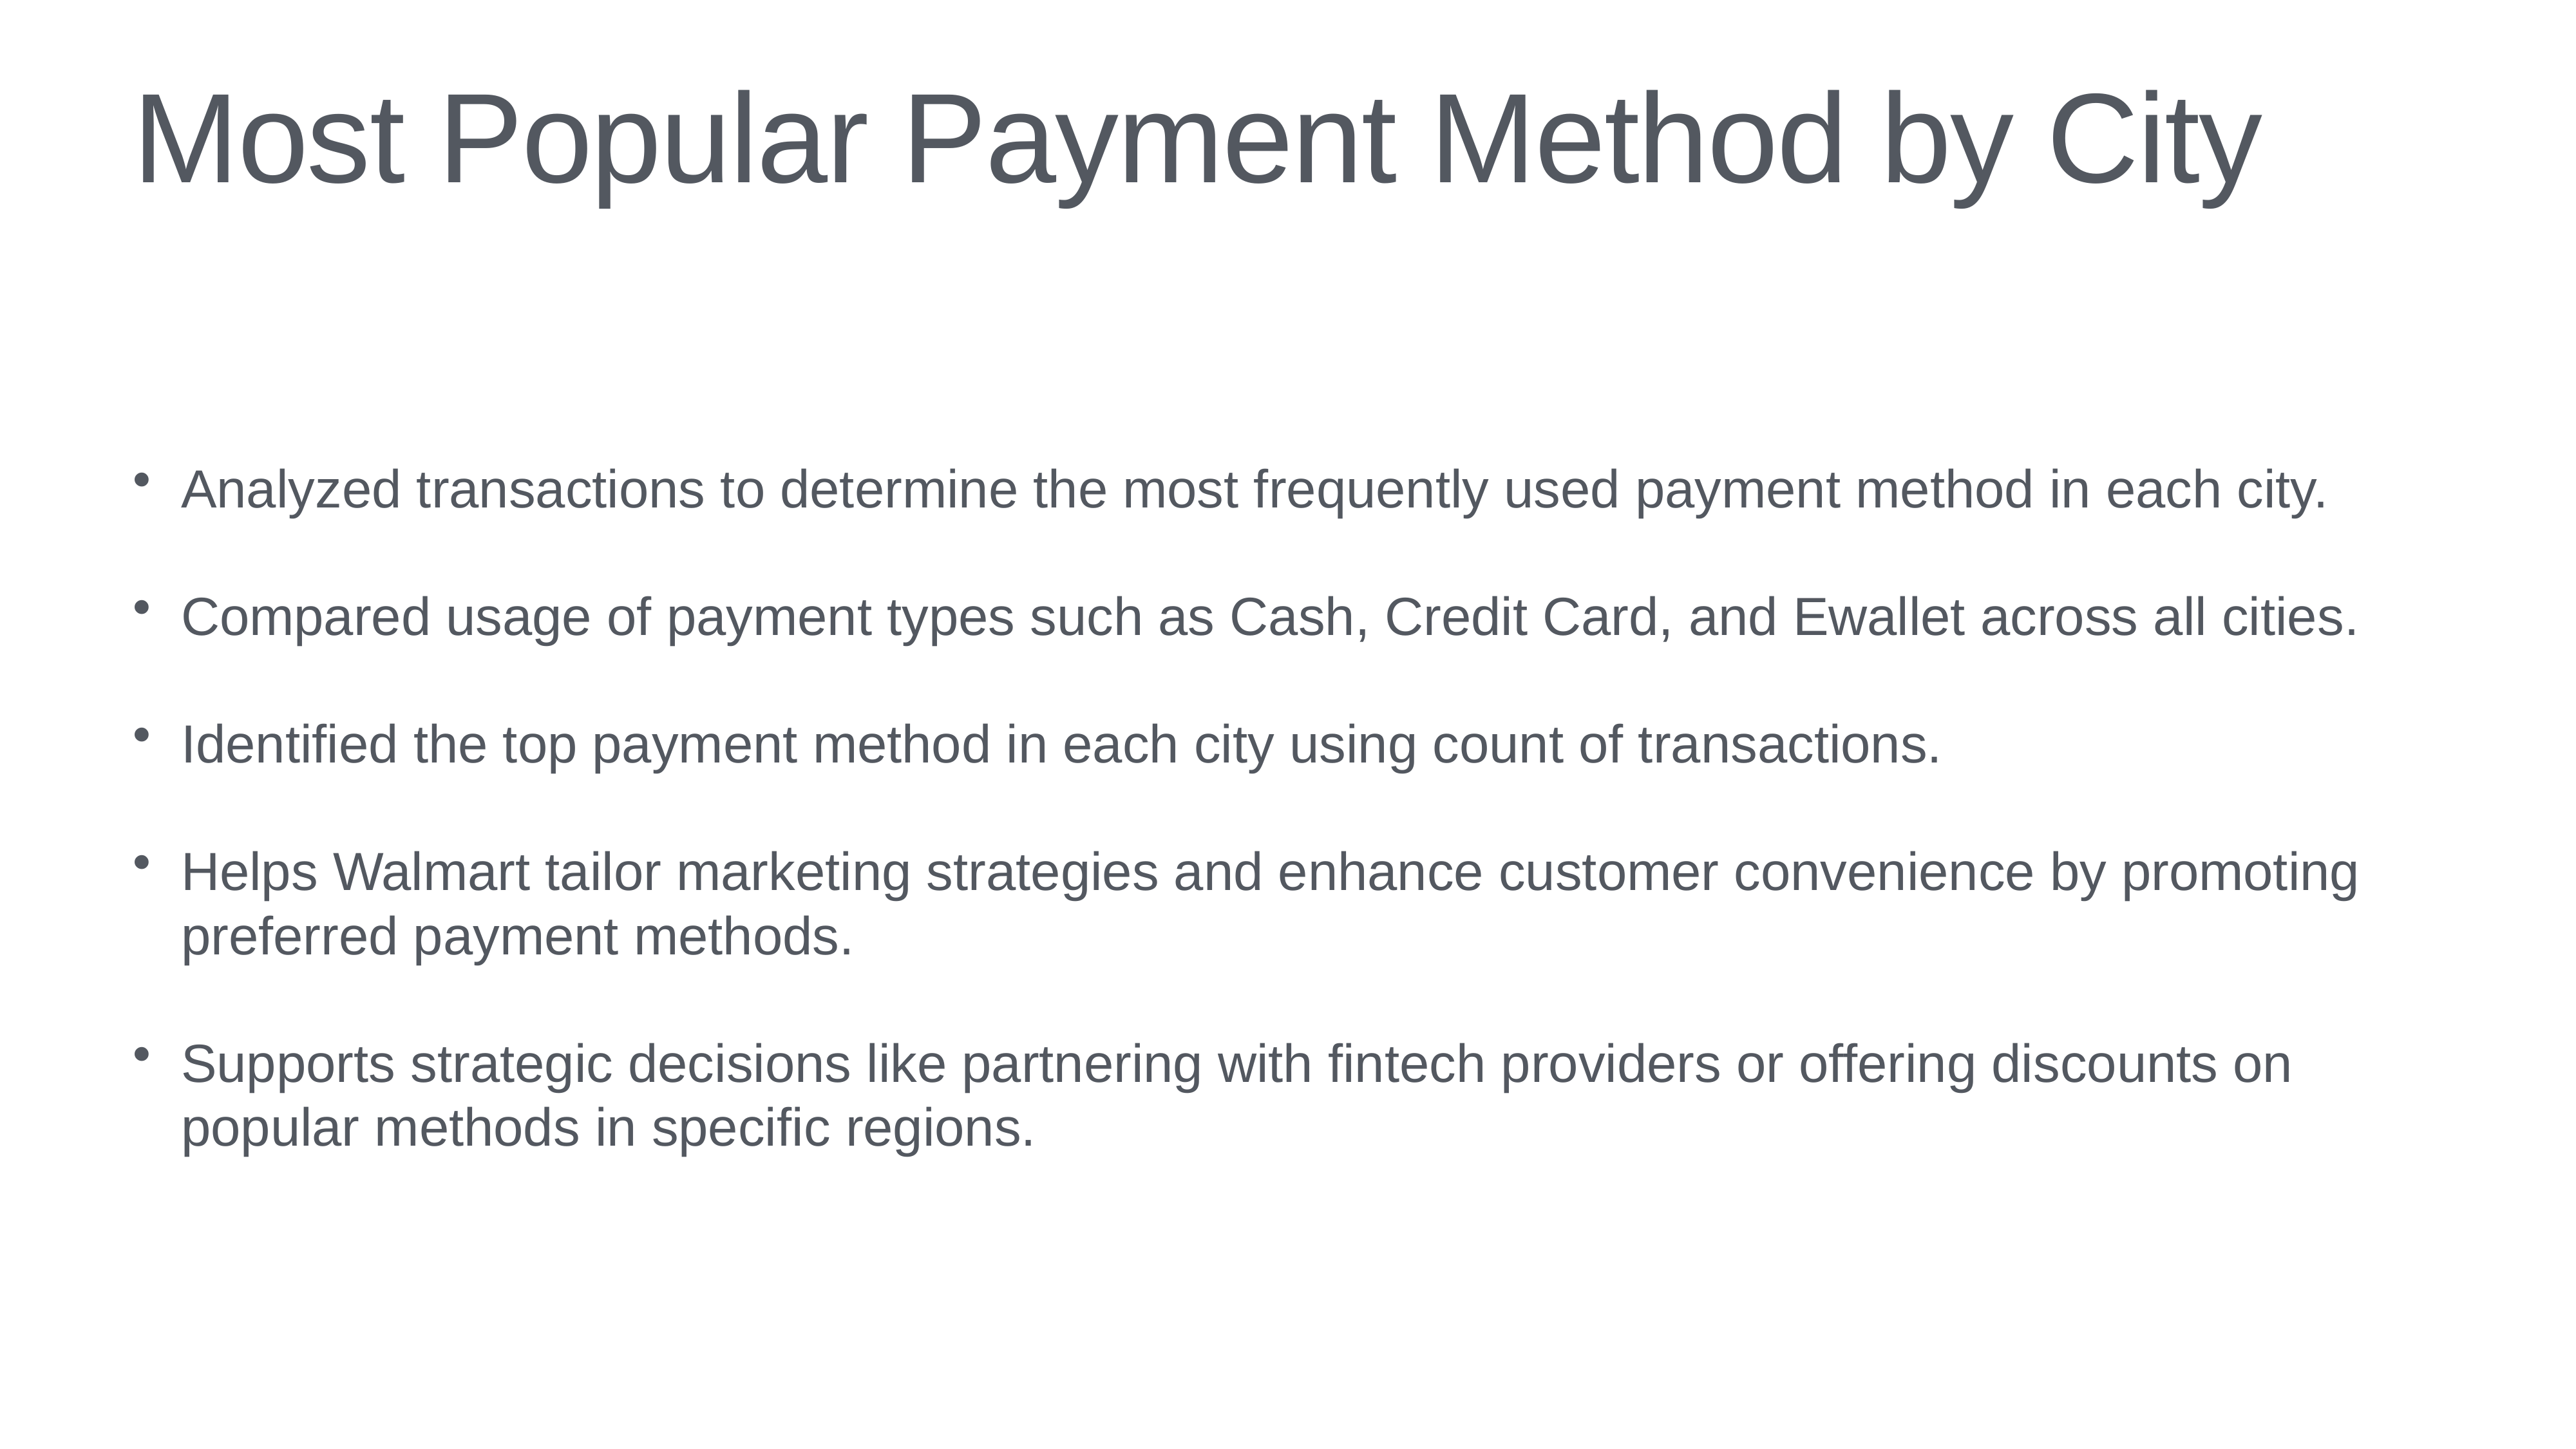

# Most Popular Payment Method by City
Analyzed transactions to determine the most frequently used payment method in each city.
Compared usage of payment types such as Cash, Credit Card, and Ewallet across all cities.
Identified the top payment method in each city using count of transactions.
Helps Walmart tailor marketing strategies and enhance customer convenience by promoting preferred payment methods.
Supports strategic decisions like partnering with fintech providers or offering discounts on popular methods in specific regions.